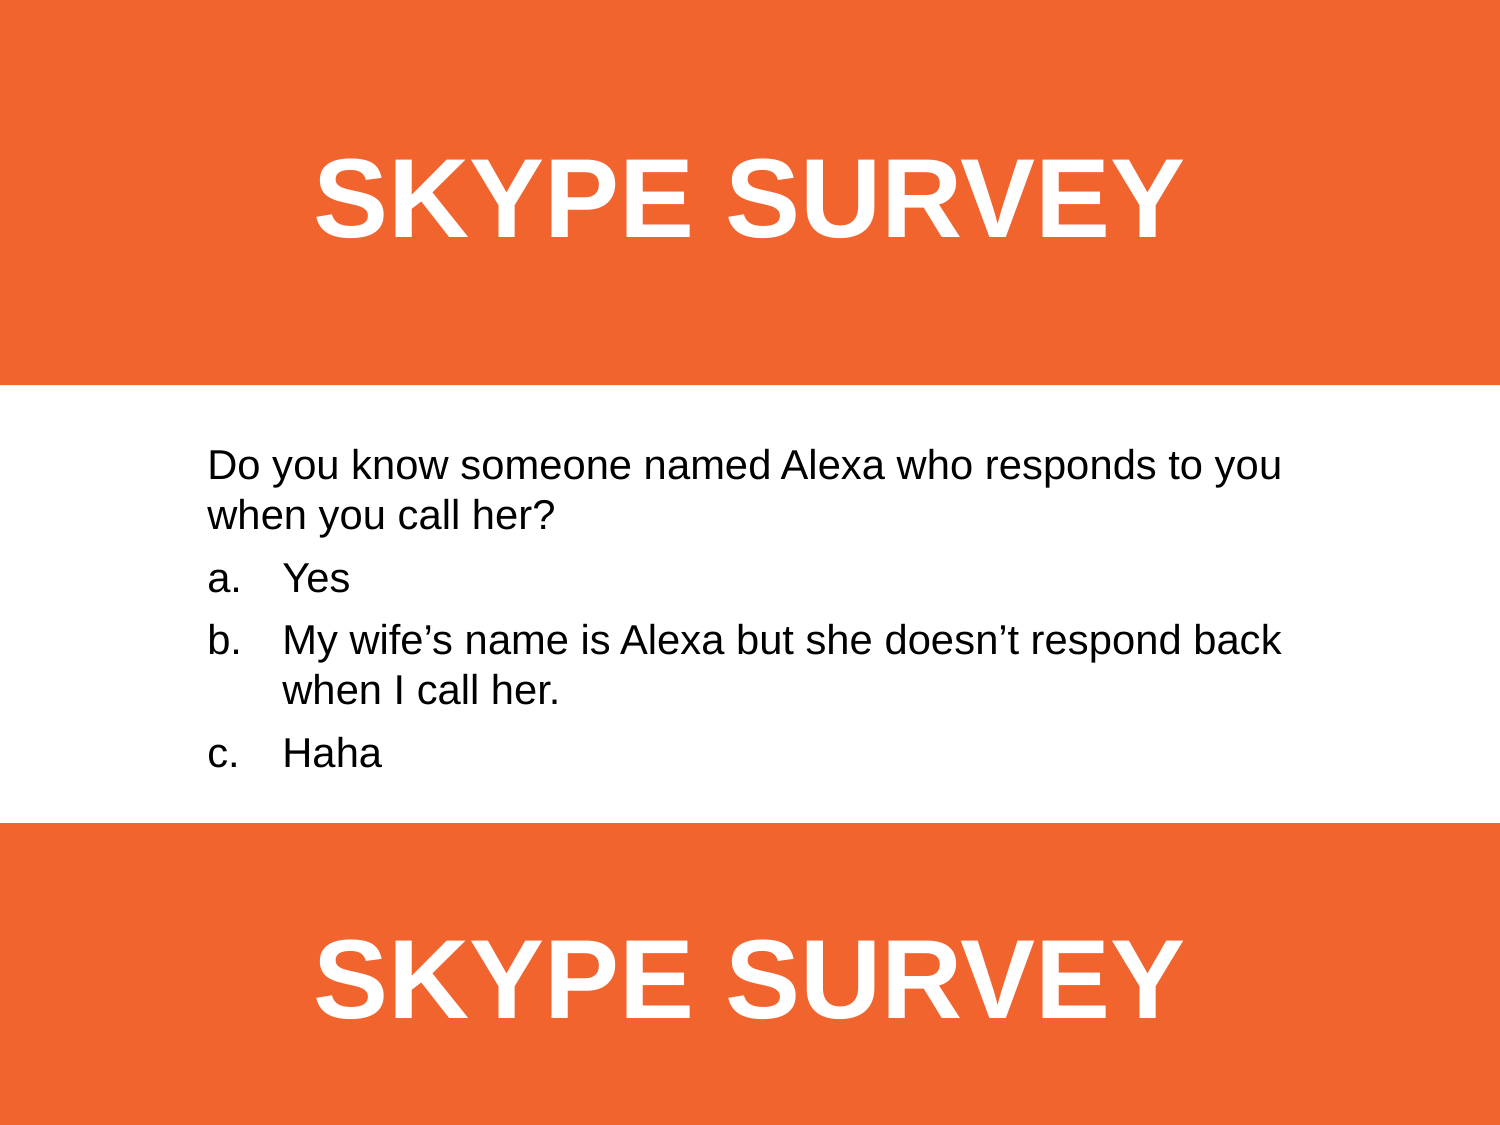

SKYPE SURVEY
# Survey
Do you know someone named Alexa who responds to you when you call her?
Yes
My wife’s name is Alexa but she doesn’t respond back when I call her.
Haha
SKYPE SURVEY